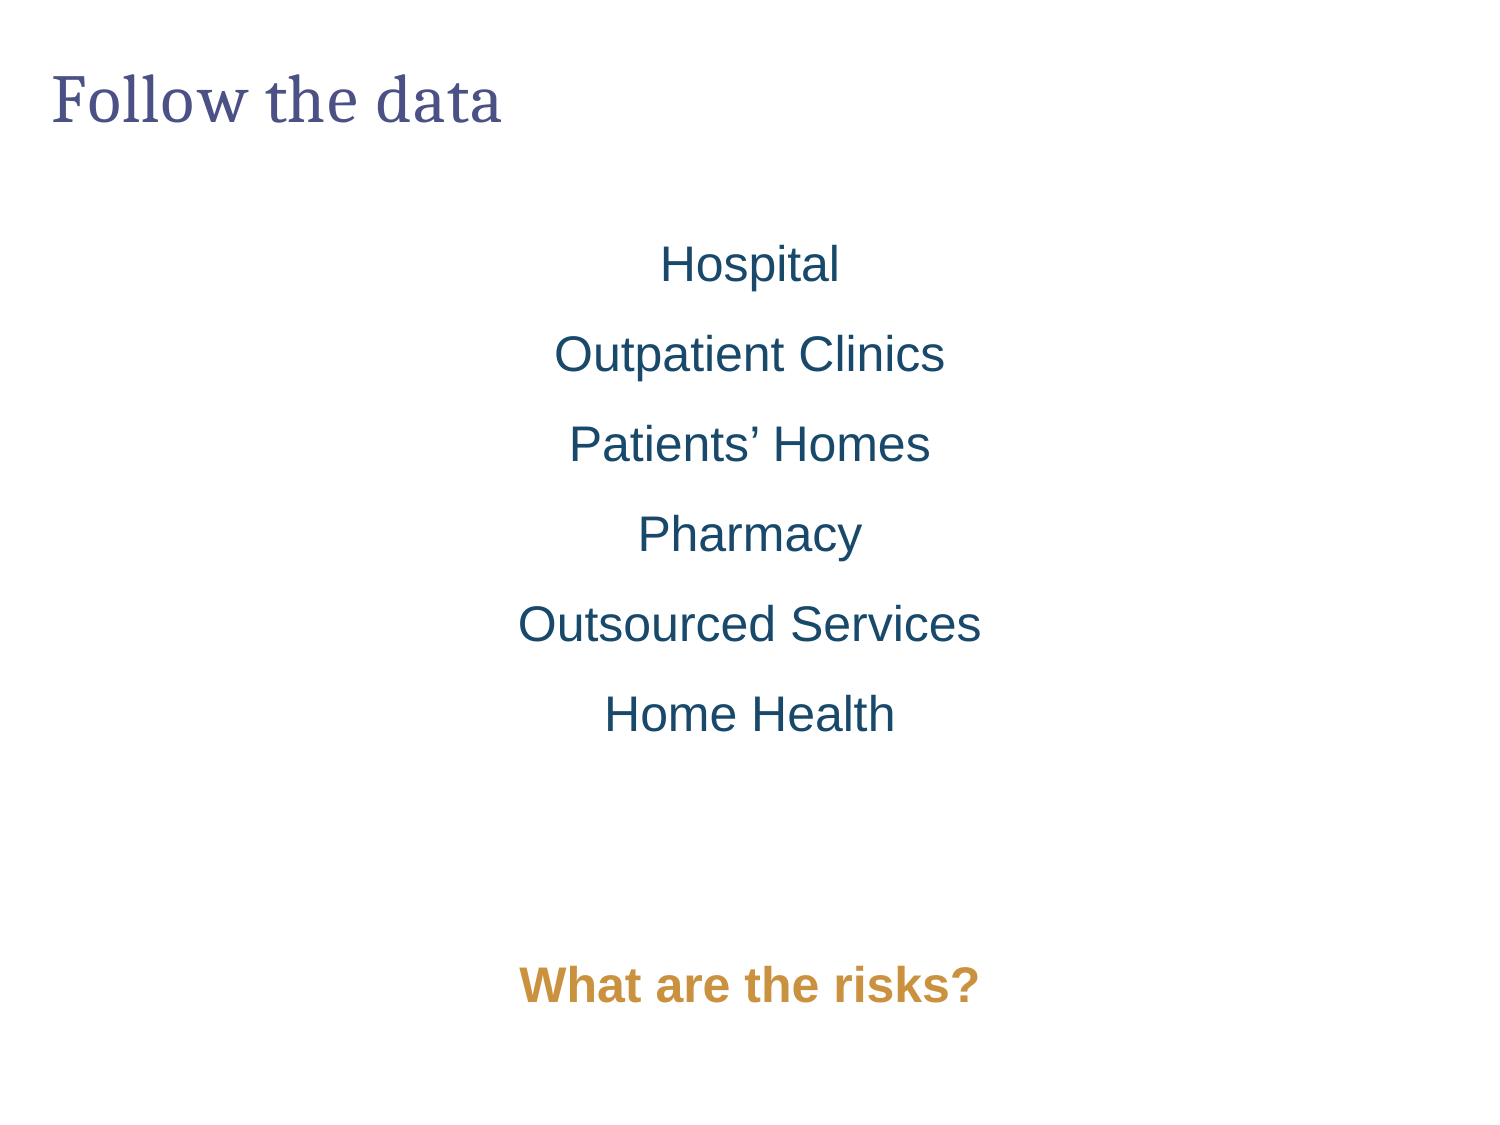

# Follow the data
Hospital
Outpatient Clinics
Patients’ Homes
Pharmacy
Outsourced Services
Home Health
What are the risks?